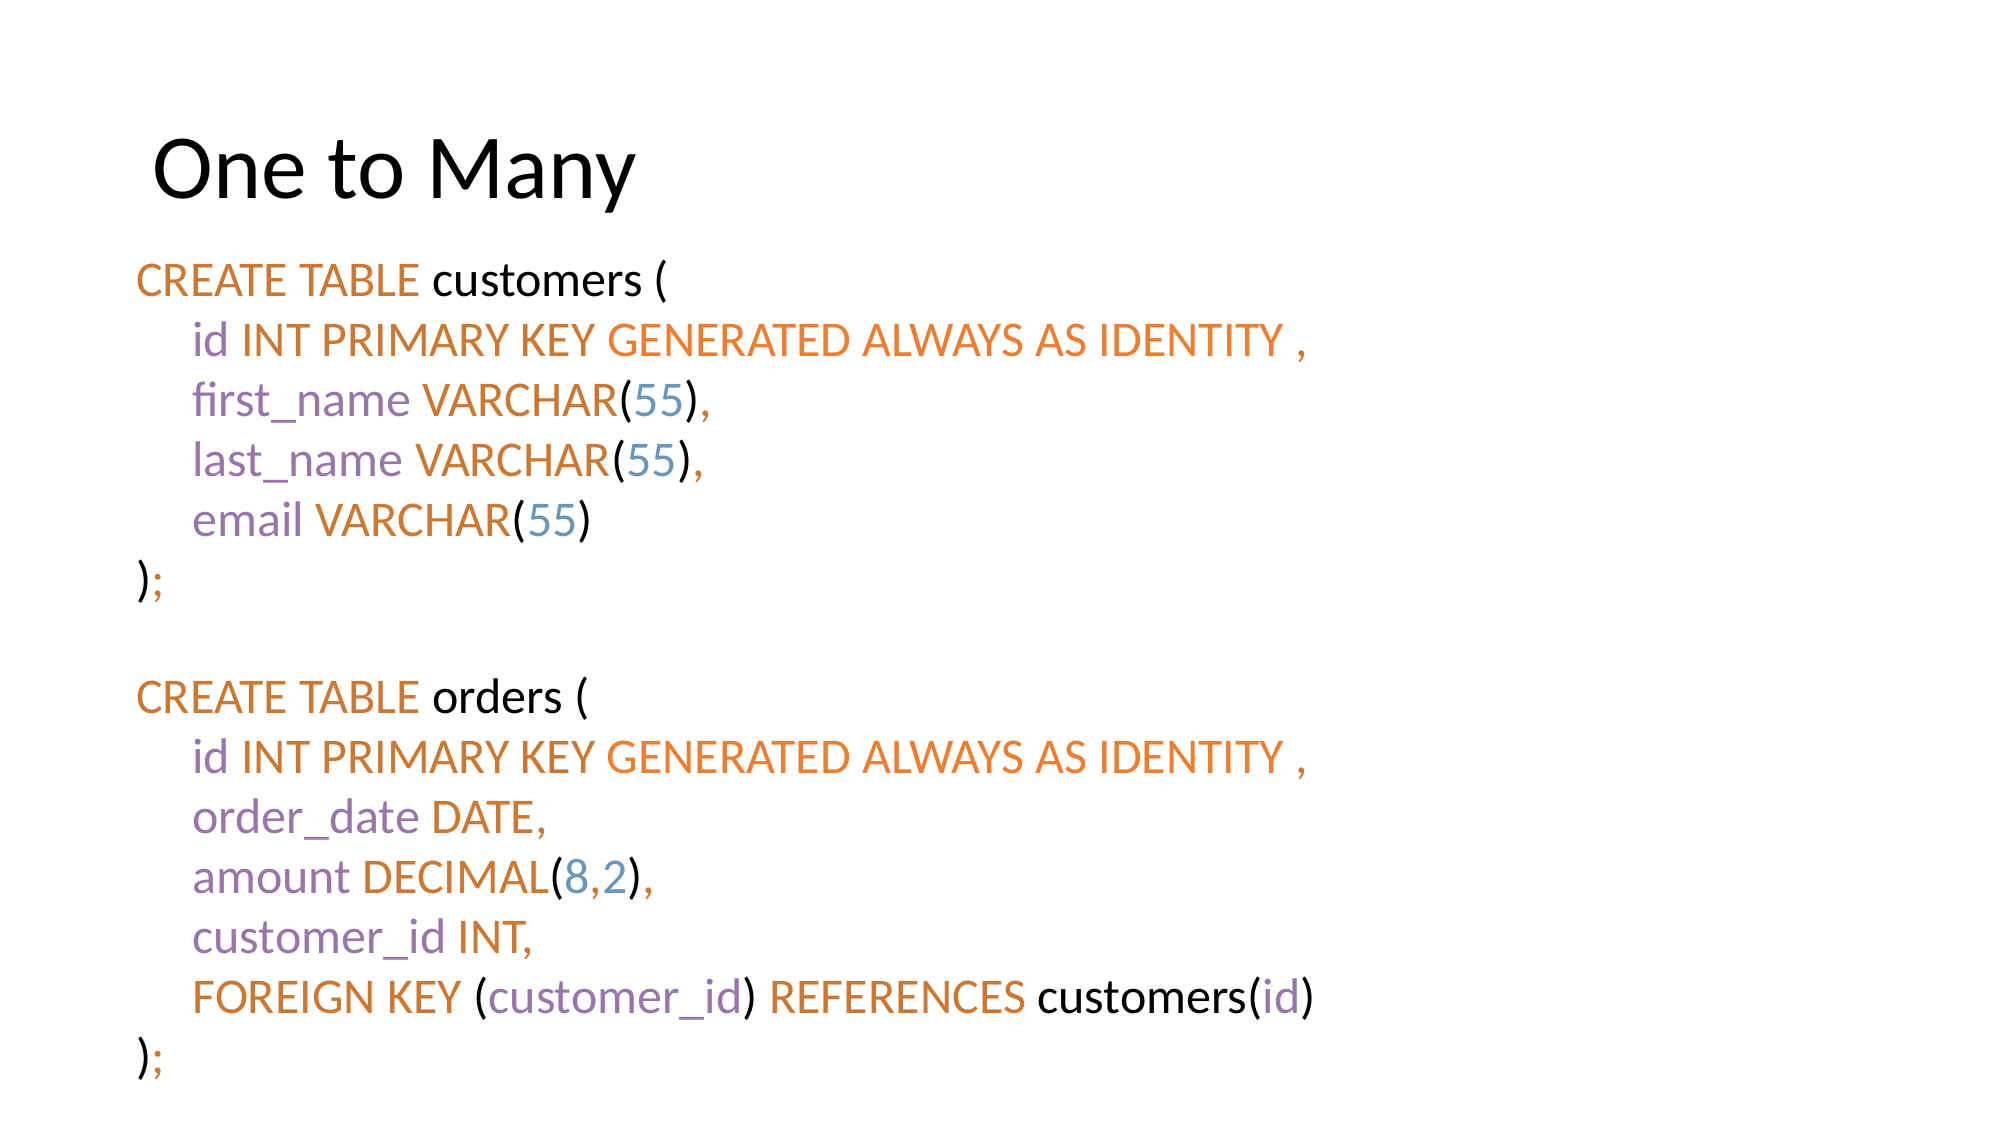

# One to Many
CREATE TABLE customers (
     id INT PRIMARY KEY GENERATED ALWAYS AS IDENTITY ,
     first_name VARCHAR(55),
     last_name VARCHAR(55),
     email VARCHAR(55)
);
CREATE TABLE orders (
     id INT PRIMARY KEY GENERATED ALWAYS AS IDENTITY ,
     order_date DATE,
     amount DECIMAL(8,2),
     customer_id INT,
     FOREIGN KEY (customer_id) REFERENCES customers(id)
);